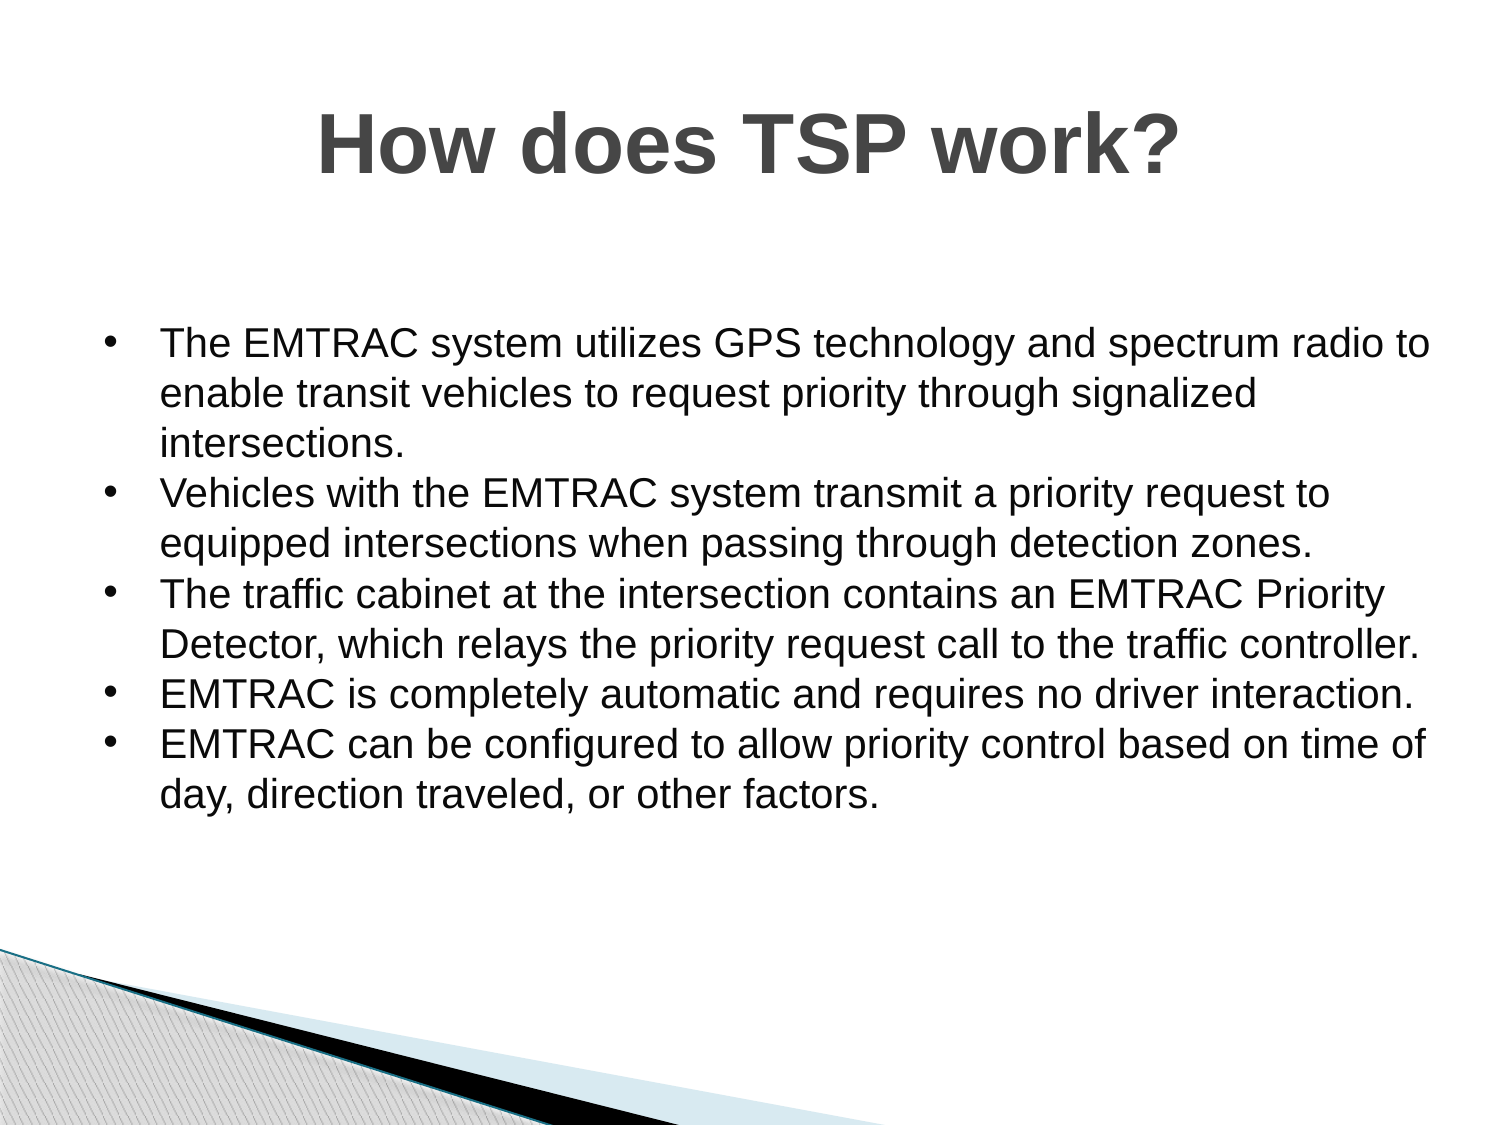

# How does TSP work?
The EMTRAC system utilizes GPS technology and spectrum radio to enable transit vehicles to request priority through signalized intersections.
Vehicles with the EMTRAC system transmit a priority request to equipped intersections when passing through detection zones.
The traffic cabinet at the intersection contains an EMTRAC Priority Detector, which relays the priority request call to the traffic controller.
EMTRAC is completely automatic and requires no driver interaction.
EMTRAC can be configured to allow priority control based on time of day, direction traveled, or other factors.